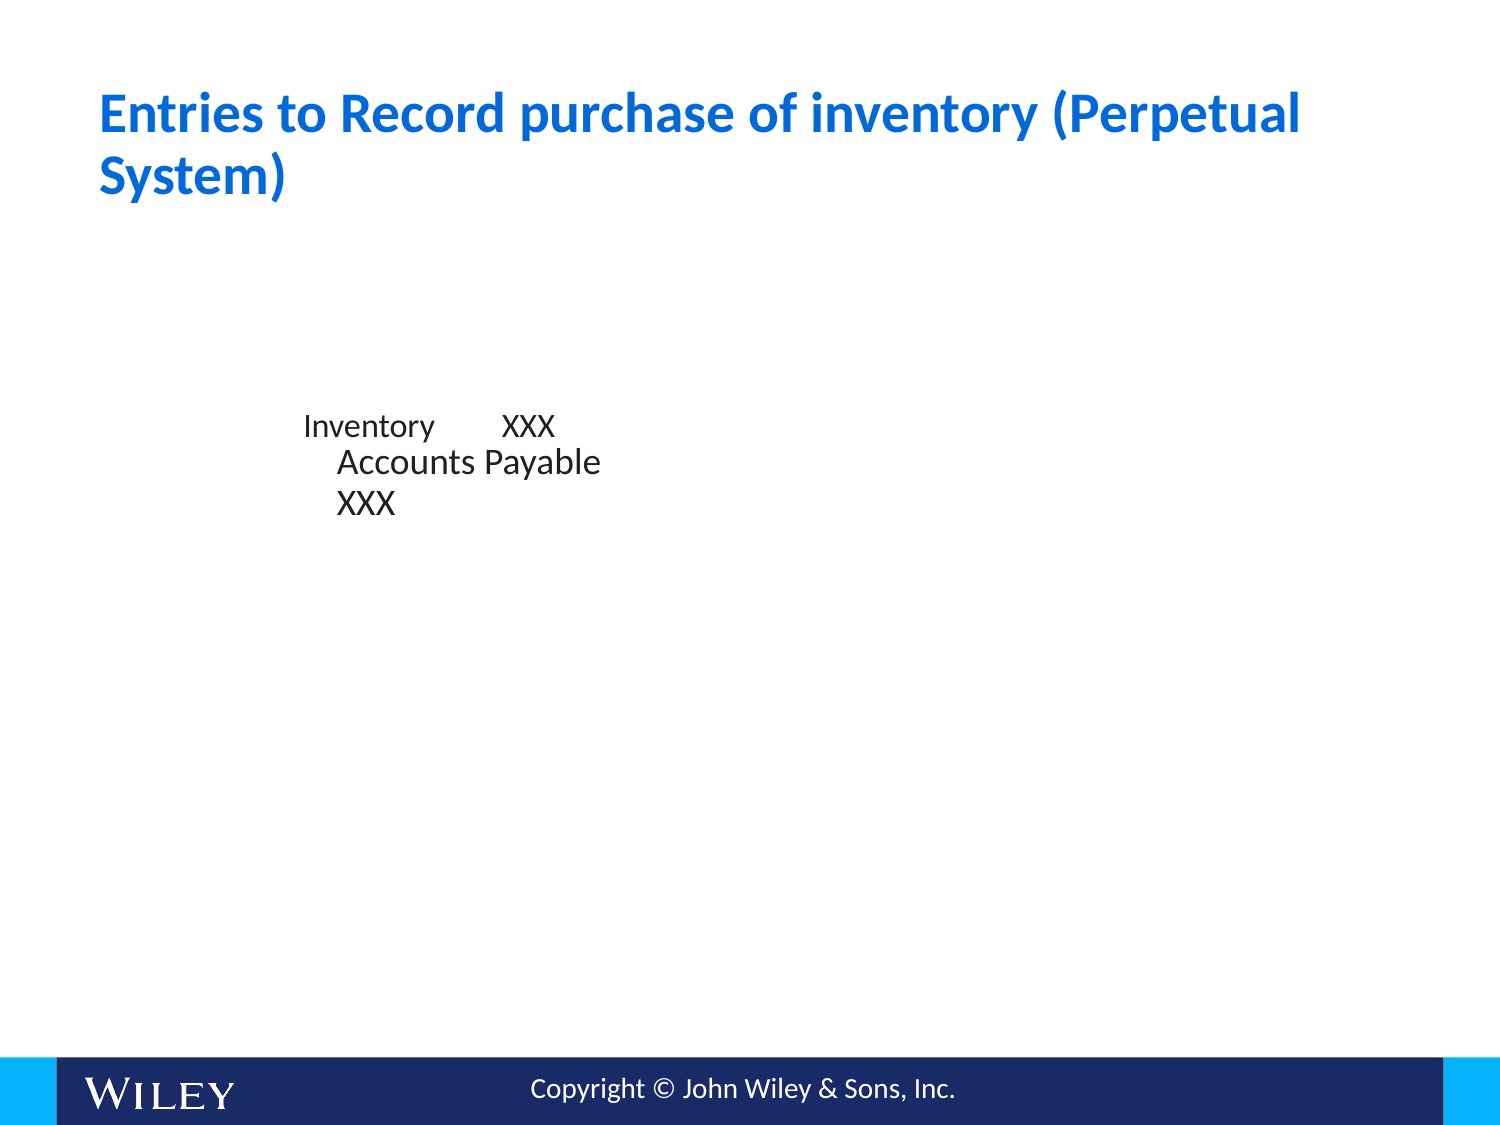

# Entries to Record purchase of inventory (Perpetual System)
Inventory			        XXX
Accounts Payable			XXX
L O 2